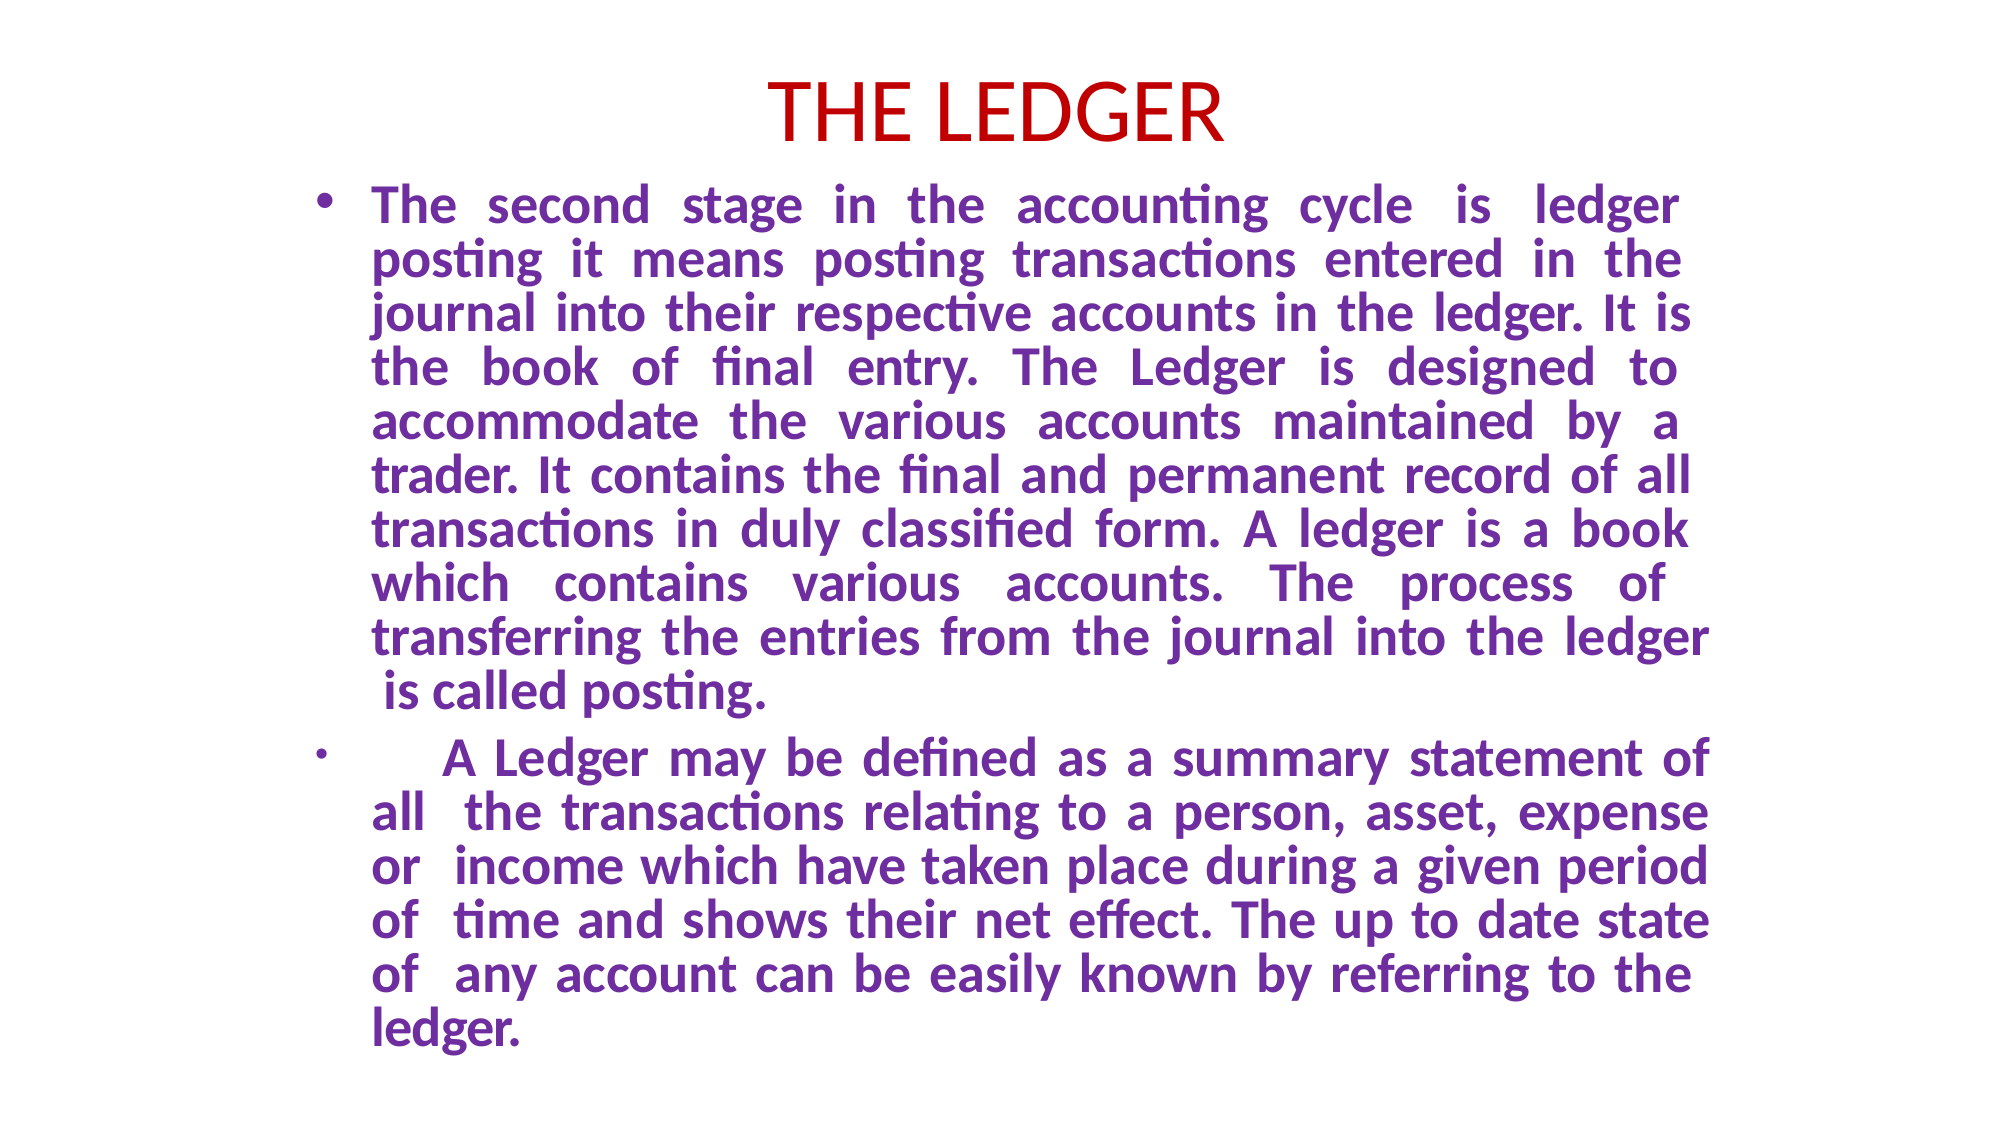

# THE LEDGER
The second stage in the accounting cycle is ledger  posting it means posting transactions entered in the  journal into their respective accounts in the ledger. It is  the book of final entry. The Ledger is designed to  accommodate the various accounts maintained by a  trader. It contains the final and permanent record of all  transactions in duly classified form. A ledger is a book  which contains various accounts. The process of  transferring the entries from the journal into the ledger  is called posting.
	A Ledger may be defined as a summary statement of all  the transactions relating to a person, asset, expense or  income which have taken place during a given period of  time and shows their net effect. The up to date state of  any account can be easily known by referring to the  ledger.